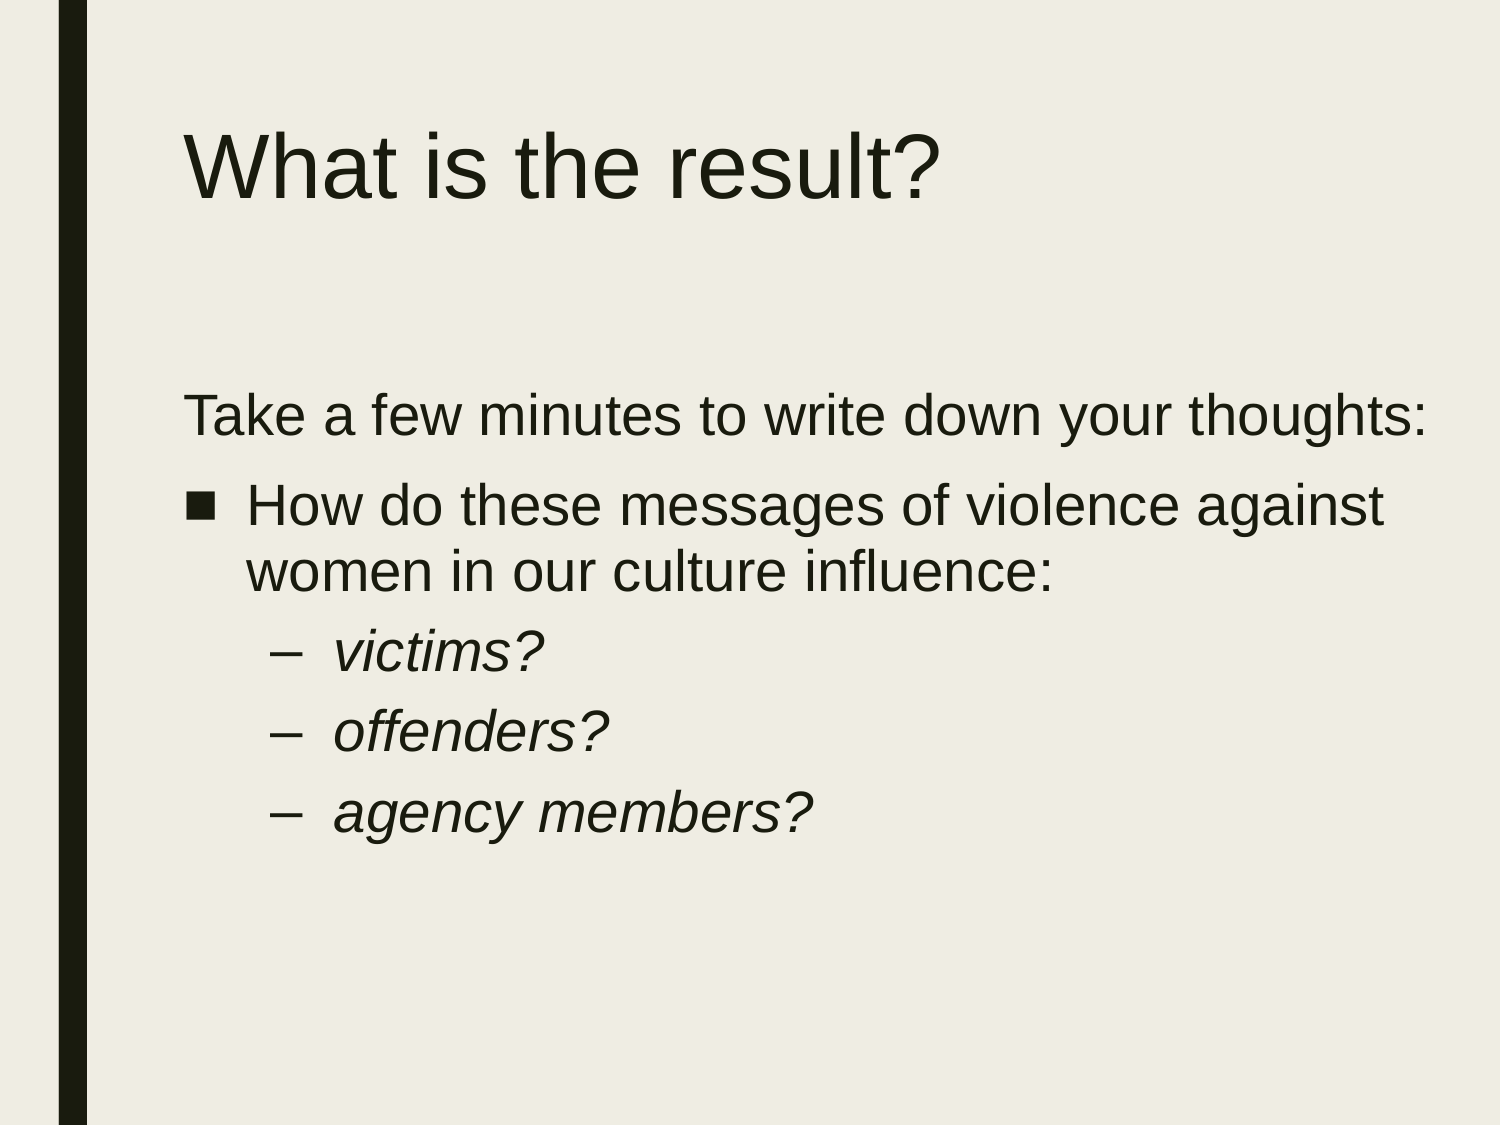

# What is the result?
Take a few minutes to write down your thoughts:
How do these messages of violence against women in our culture influence:
victims?
offenders?
agency members?